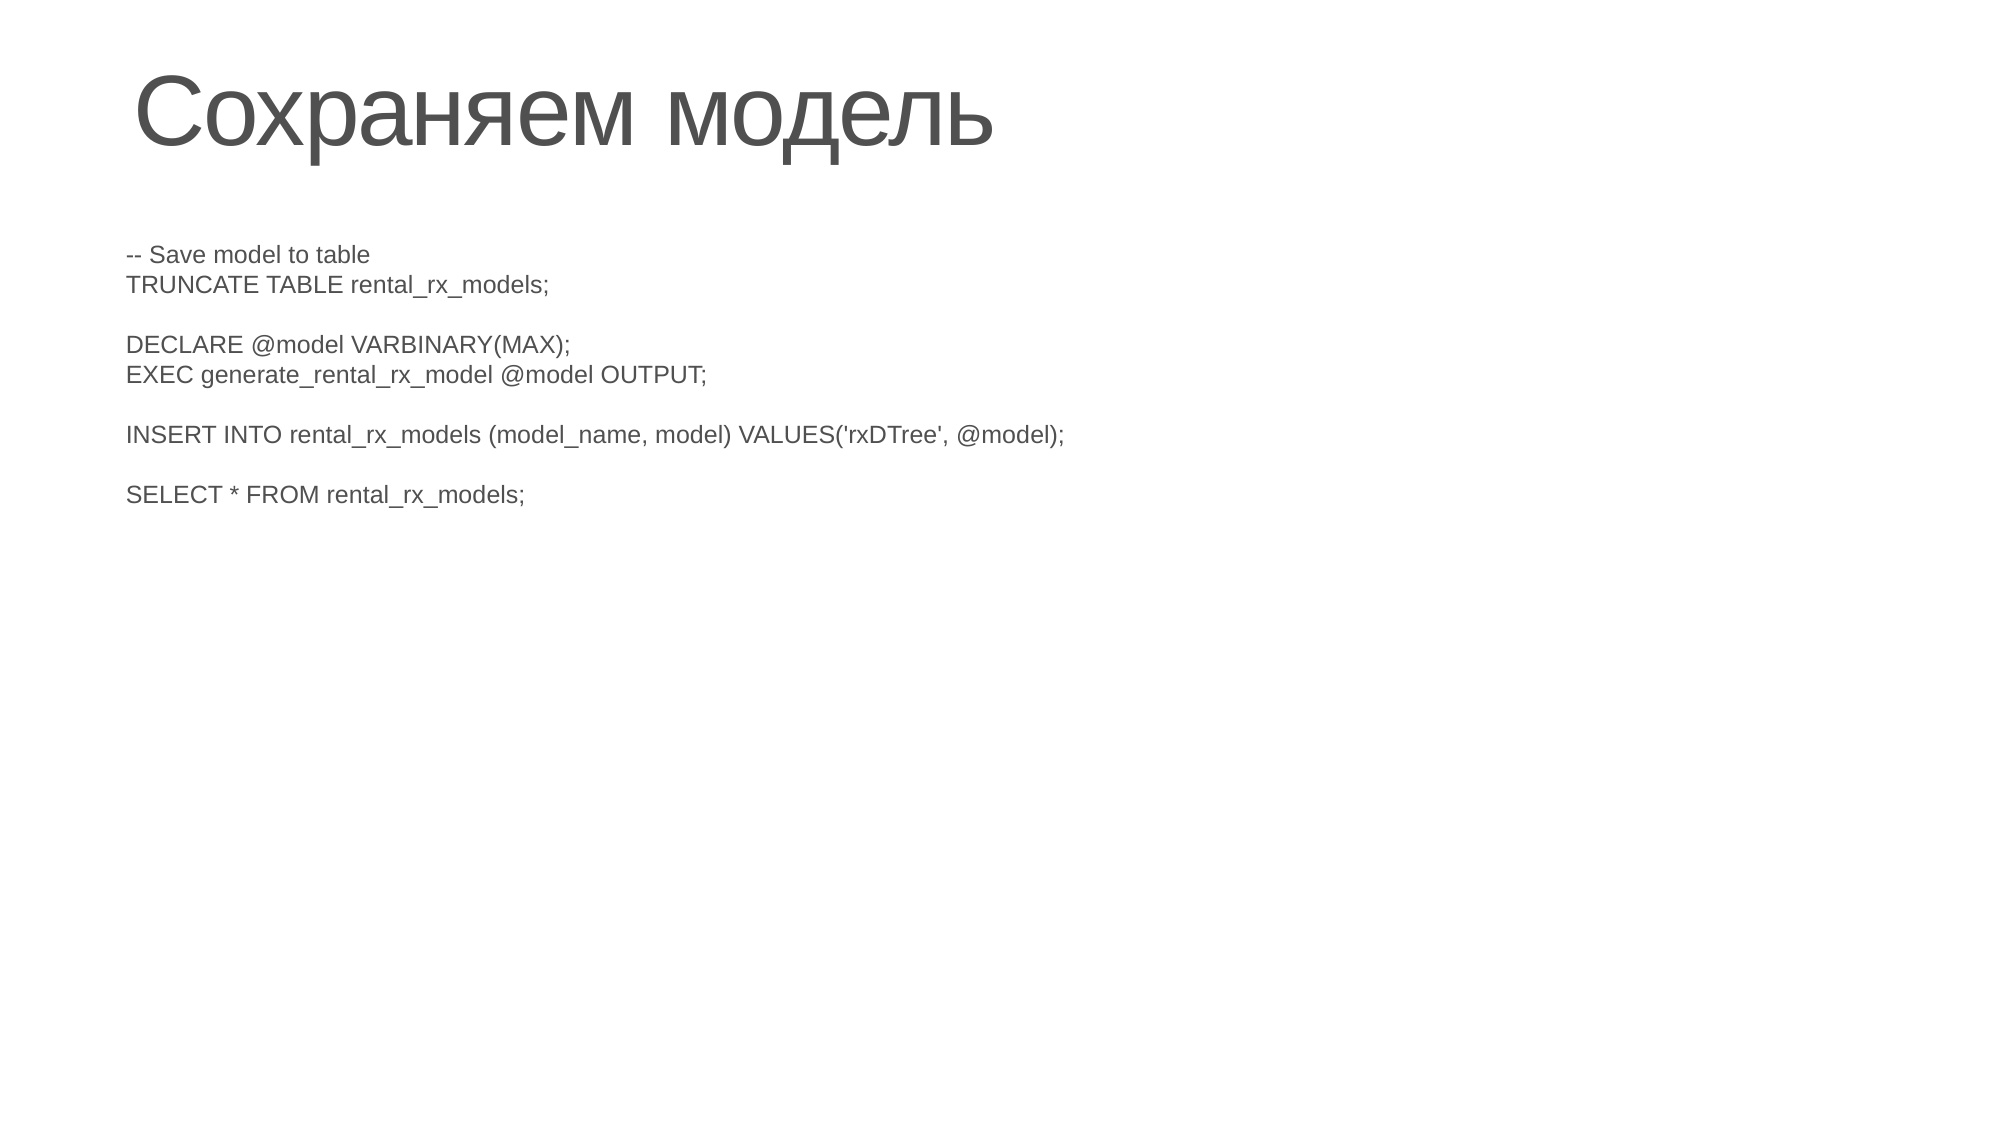

# Сохраняем модель
-- Save model to table
TRUNCATE TABLE rental_rx_models;

DECLARE @model VARBINARY(MAX);
EXEC generate_rental_rx_model @model OUTPUT;

INSERT INTO rental_rx_models (model_name, model) VALUES('rxDTree', @model);

SELECT * FROM rental_rx_models;